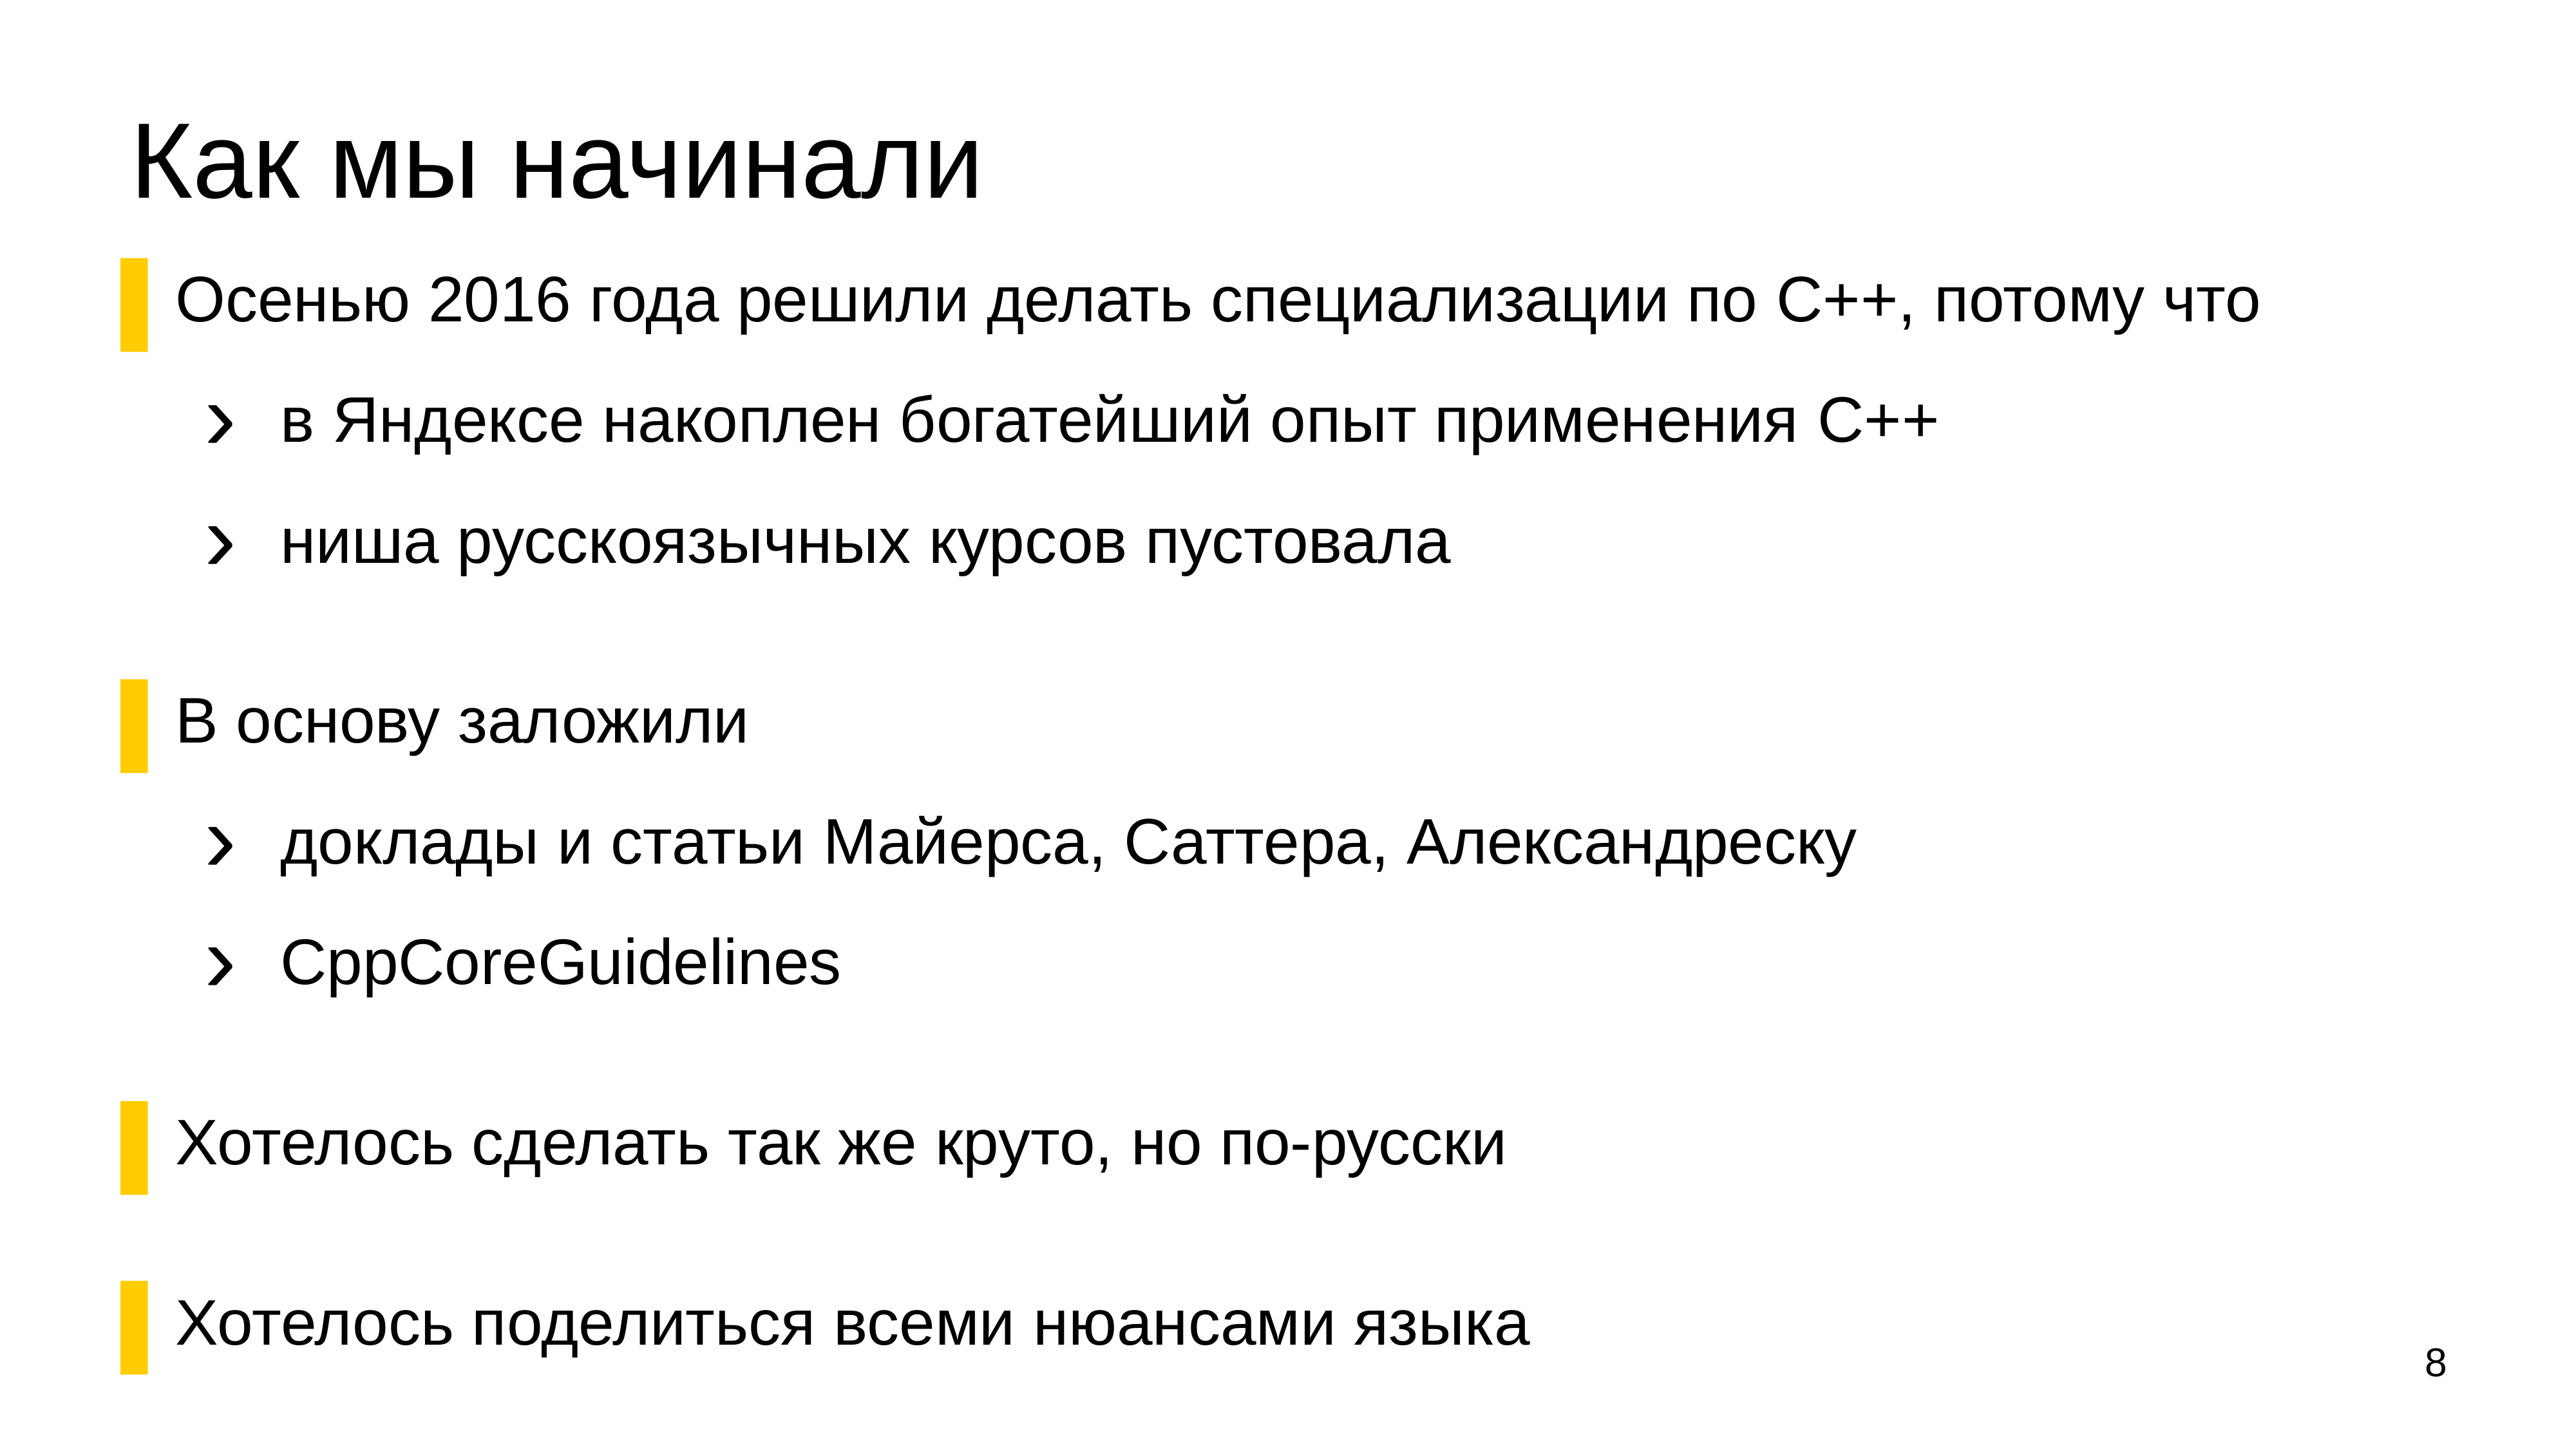

# Как мы начинали
Осенью 2016 года решили делать специализации по C++, потому что
в Яндексе накоплен богатейший опыт применения C++
ниша русскоязычных курсов пустовала

В основу заложили
доклады и статьи Майерса, Саттера, Александреску
CppCoreGuidelines

Хотелось сделать так же круто, но по-русски

Хотелось поделиться всеми нюансами языка

8